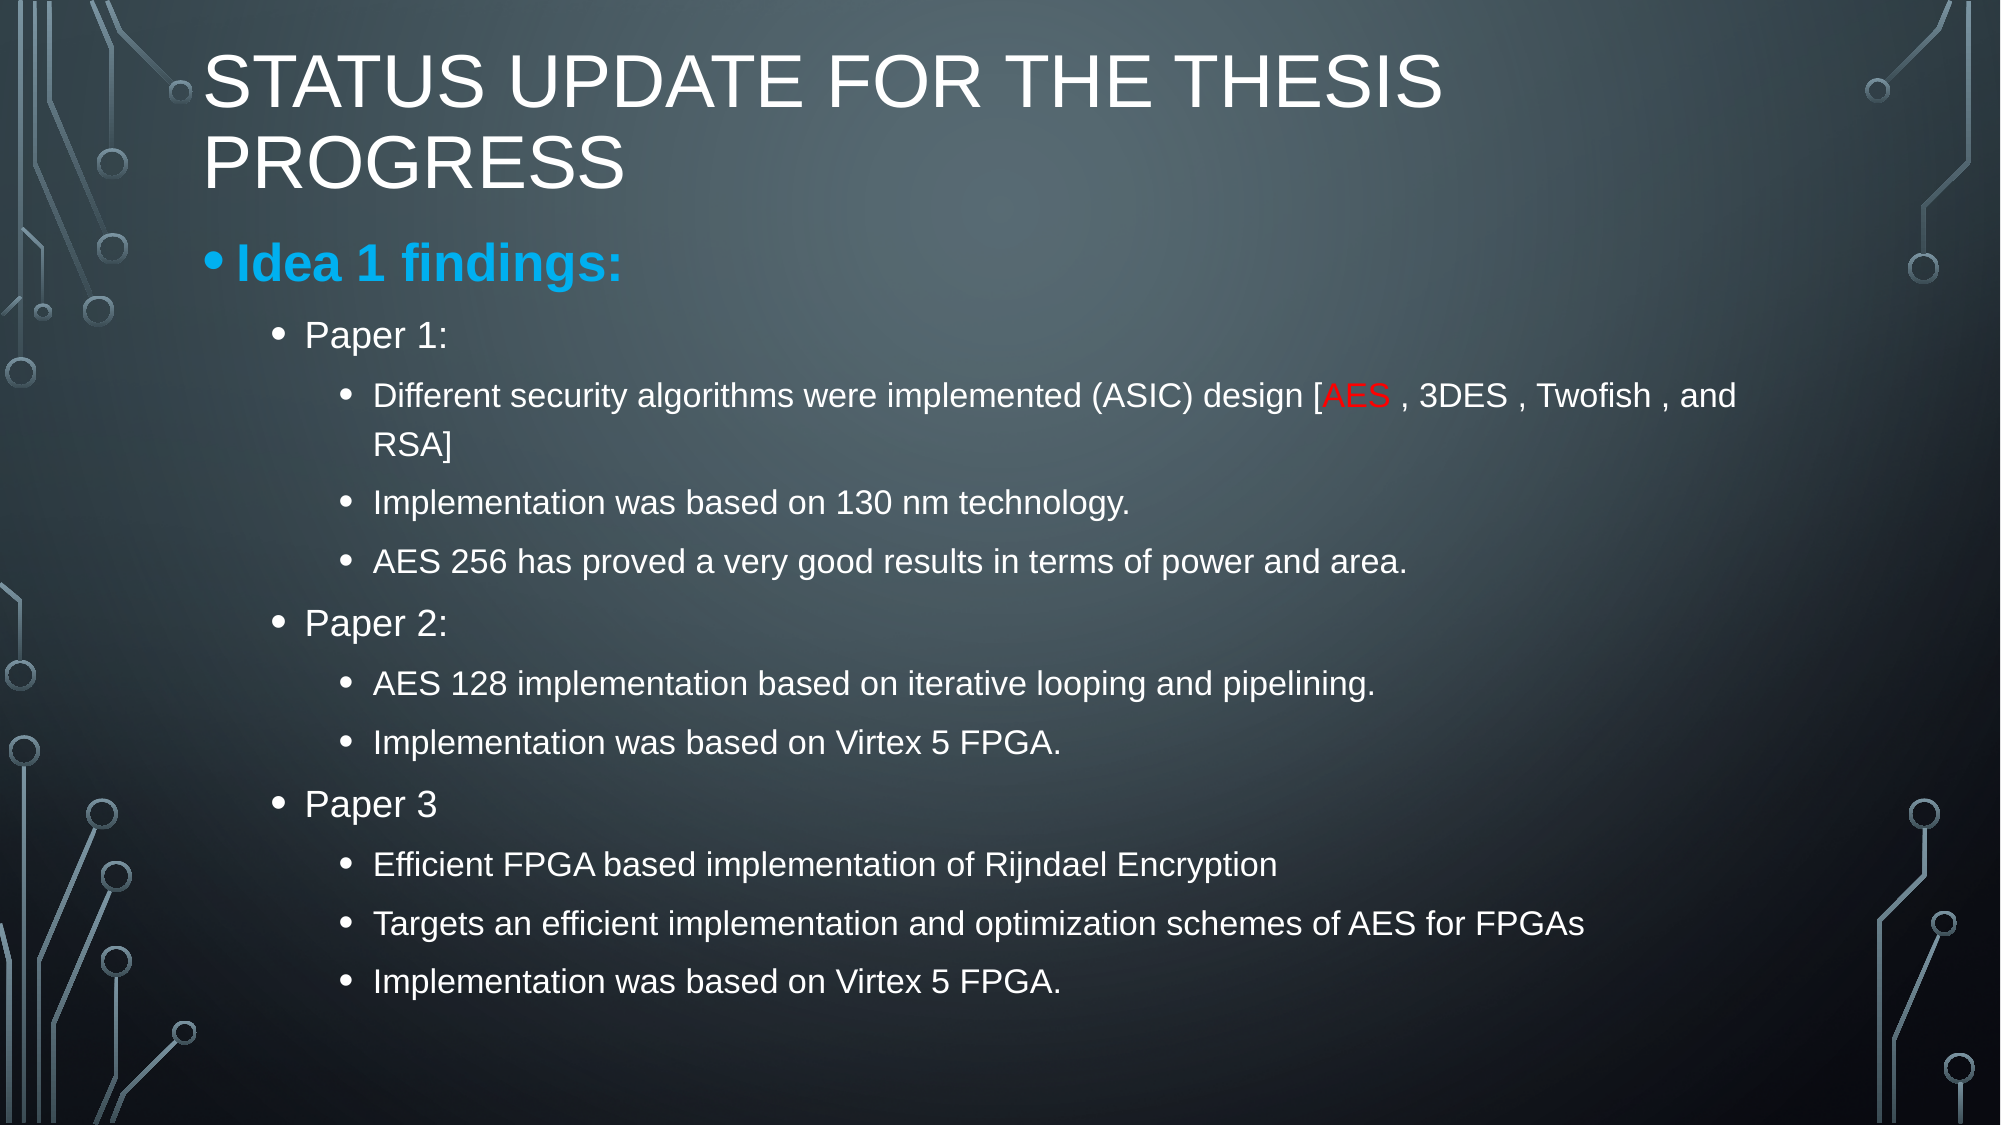

# Status update for the Thesis progress
Idea 1 findings:
Paper 1:
Different security algorithms were implemented (ASIC) design [AES , 3DES , Twofish , and RSA]
Implementation was based on 130 nm technology.
AES 256 has proved a very good results in terms of power and area.
Paper 2:
AES 128 implementation based on iterative looping and pipelining.
Implementation was based on Virtex 5 FPGA.
Paper 3
Efficient FPGA based implementation of Rijndael Encryption
Targets an efficient implementation and optimization schemes of AES for FPGAs
Implementation was based on Virtex 5 FPGA.